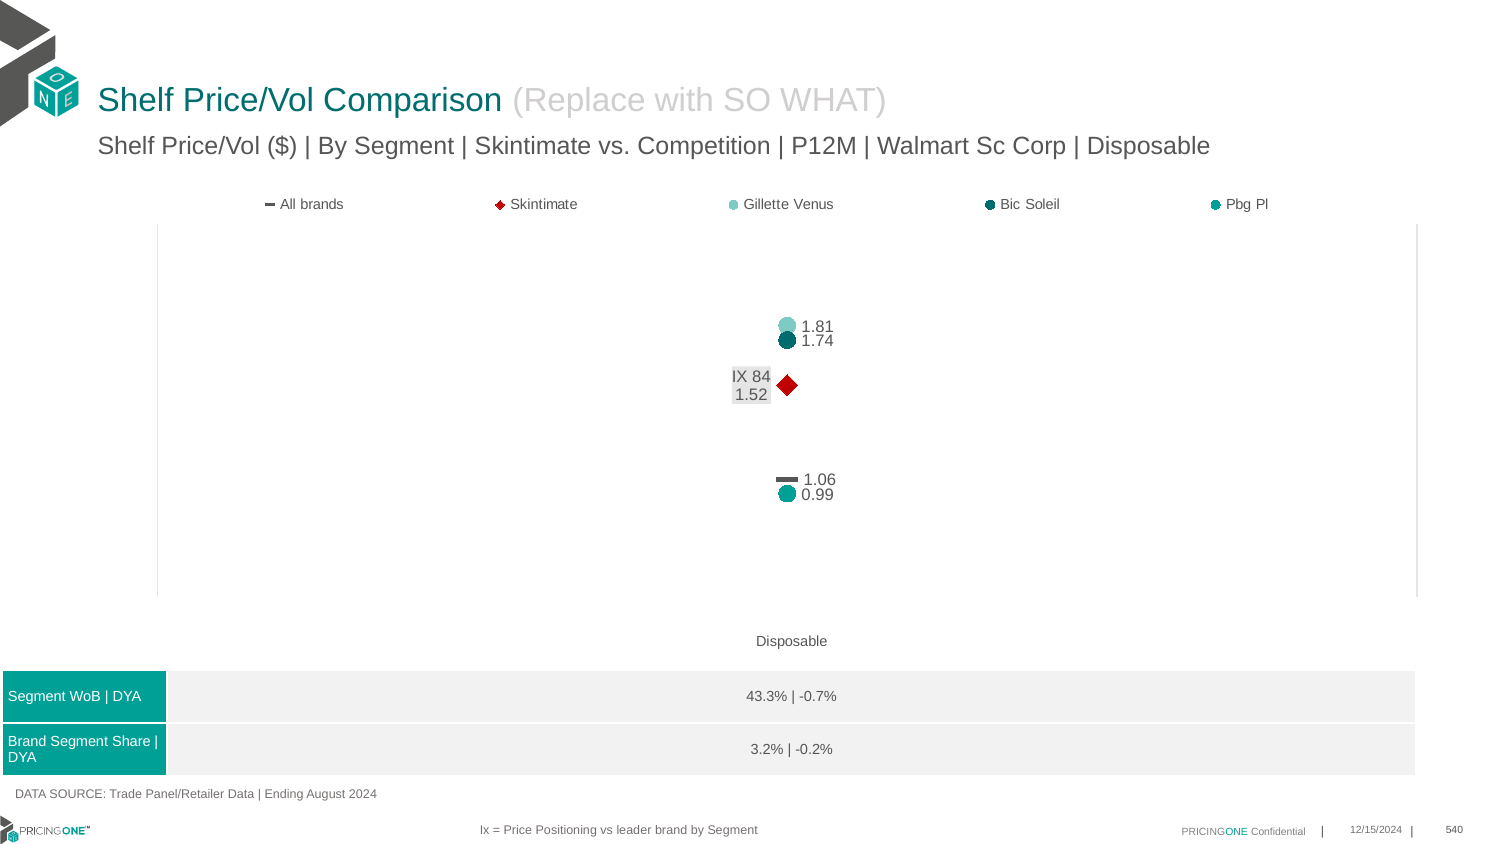

# Shelf Price/Vol Comparison (Replace with SO WHAT)
Shelf Price/Vol ($) | By Segment | Skintimate vs. Competition | P12M | Walmart Sc Corp | Disposable

### Chart

| Category | All brands | Skintimate | Gillette Venus | Bic Soleil | Pbg Pl |
|---|---|---|---|---|---|
| IX 84 | 1.06 | 1.52 | 1.81 | 1.74 | 0.99 |
|  | Disposable |
| --- | --- |
| Segment WoB | DYA | 43.3% | -0.7% |
| Brand Segment Share | DYA | 3.2% | -0.2% |
DATA SOURCE: Trade Panel/Retailer Data | Ending August 2024
Ix = Price Positioning vs leader brand by Segment
12/15/2024
540